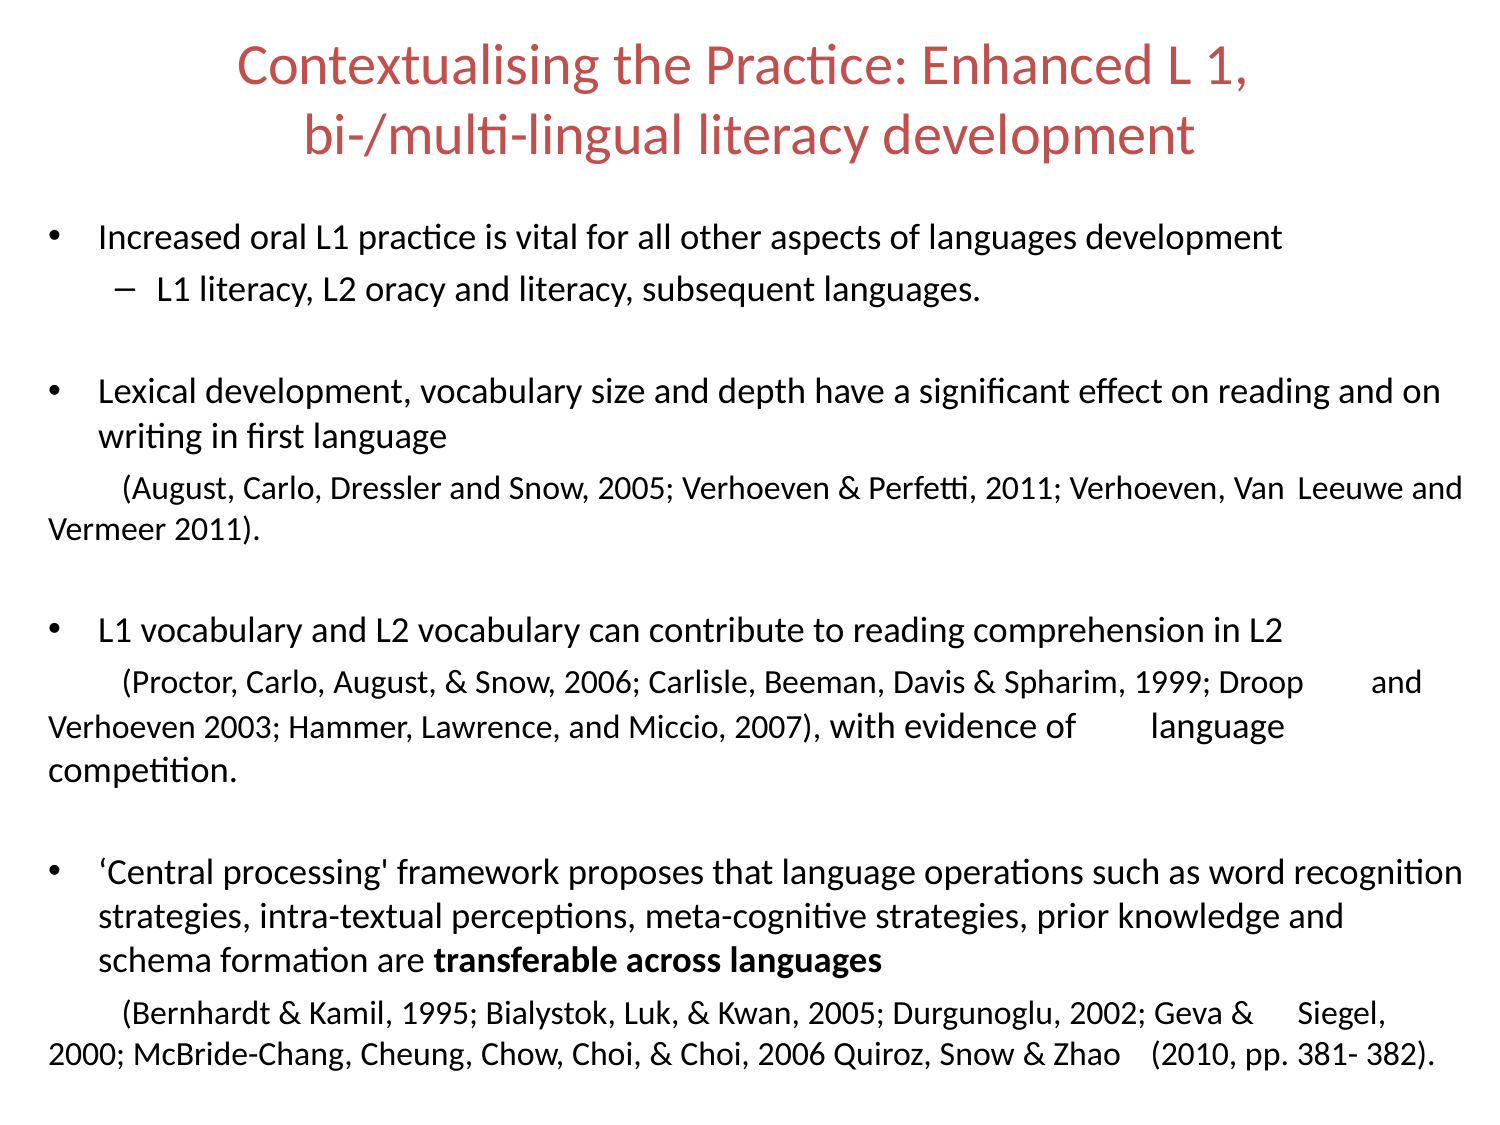

# Contextualising the Practice: Enhanced L 1, bi-/multi-lingual literacy development
Increased oral L1 practice is vital for all other aspects of languages development
L1 literacy, L2 oracy and literacy, subsequent languages.

Lexical development, vocabulary size and depth have a significant effect on reading and on writing in first language
	(August, Carlo, Dressler and Snow, 2005; Verhoeven & Perfetti, 2011; Verhoeven, Van 	Leeuwe and Vermeer 2011).

L1 vocabulary and L2 vocabulary can contribute to reading comprehension in L2
 	(Proctor, Carlo, August, & Snow, 2006; Carlisle, Beeman, Davis & Spharim, 1999; Droop 	and Verhoeven 2003; Hammer, Lawrence, and Miccio, 2007), with evidence of 	language competition.

‘Central processing' framework proposes that language operations such as word recognition strategies, intra-textual perceptions, meta-cognitive strategies, prior knowledge and schema formation are transferable across languages
	(Bernhardt & Kamil, 1995; Bialystok, Luk, & Kwan, 2005; Durgunoglu, 2002; Geva & 	Siegel, 2000; McBride-Chang, Cheung, Chow, Choi, & Choi, 2006 Quiroz, Snow & Zhao 	(2010, pp. 381- 382).